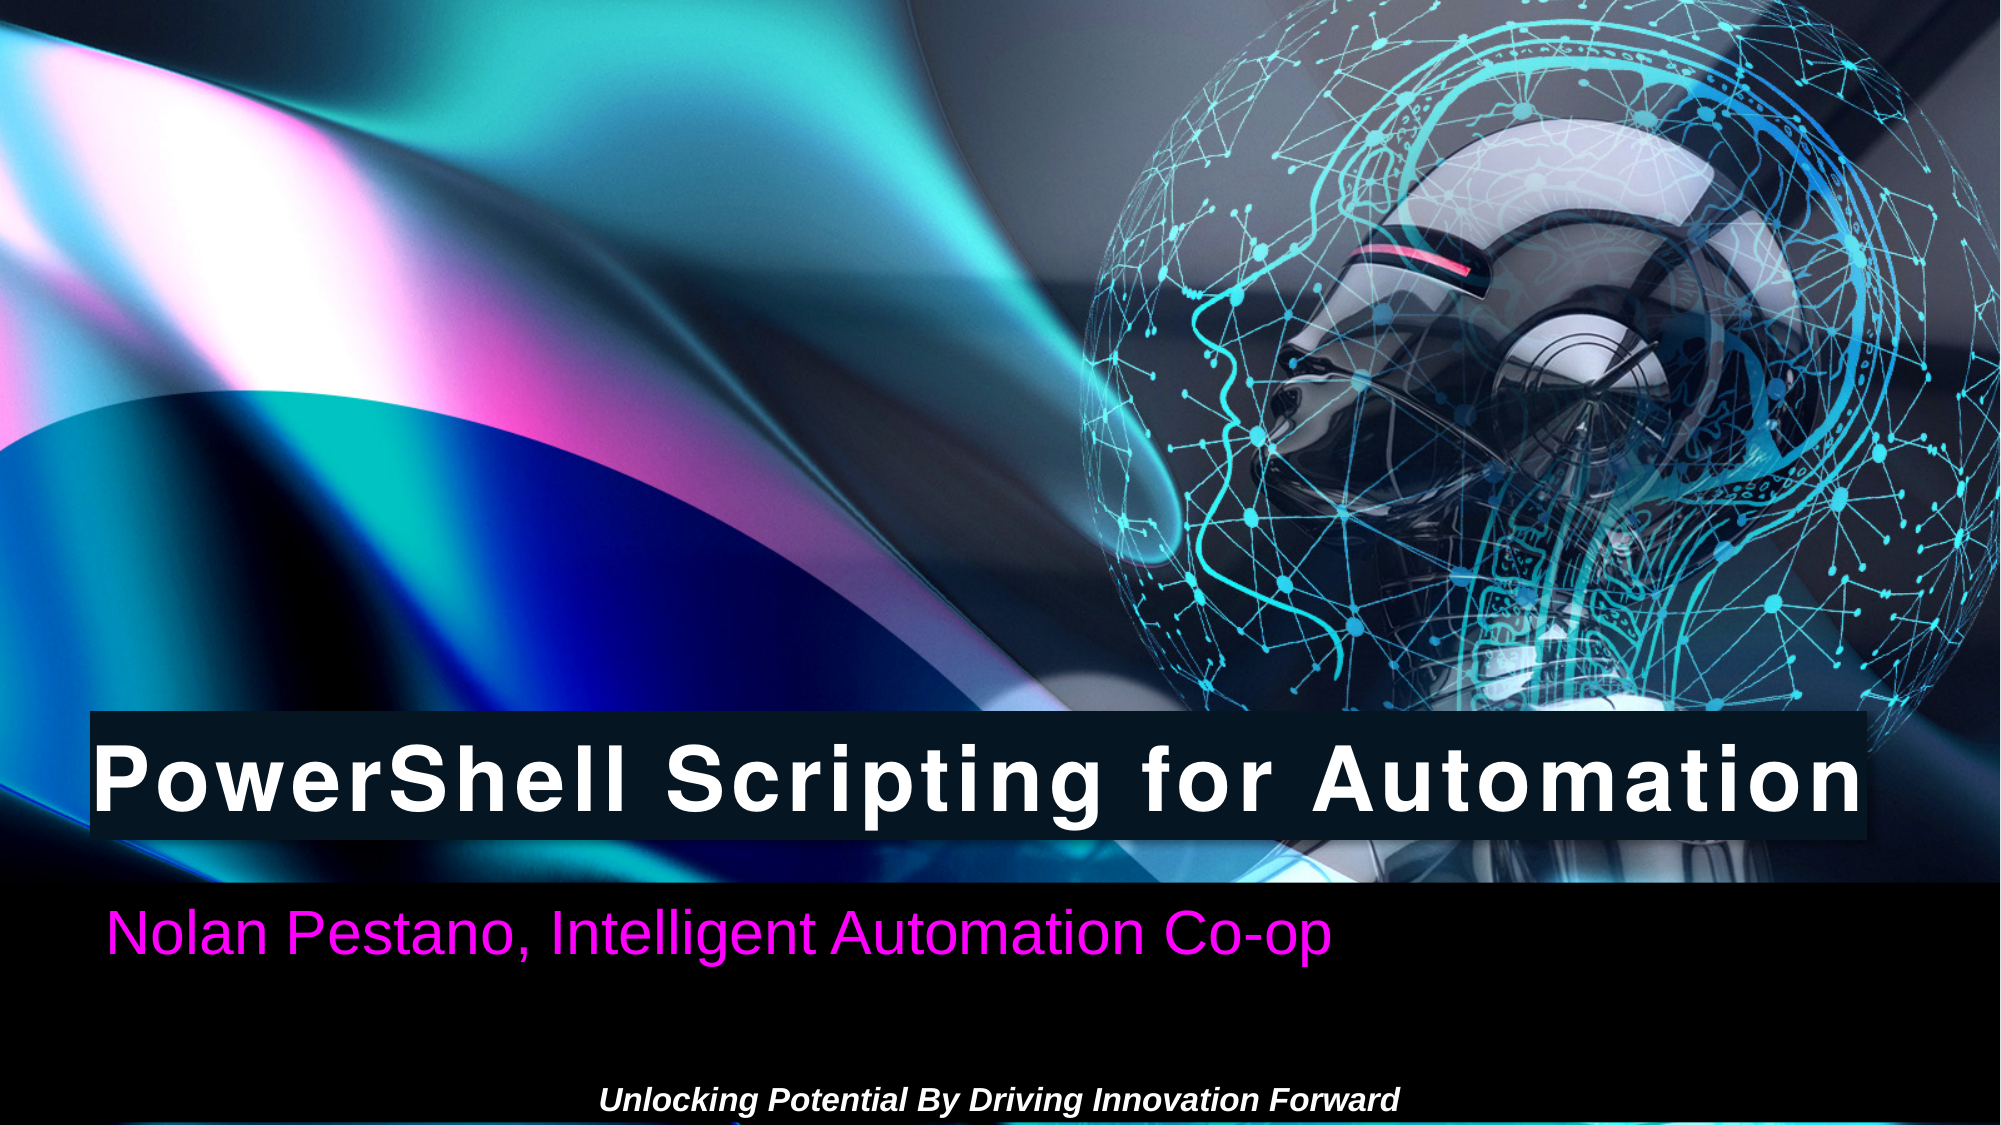

# PowerShell Scripting for Automation

Nolan Pestano, Intelligent Automation Co-op

Unlocking Potential By Driving Innovation Forward